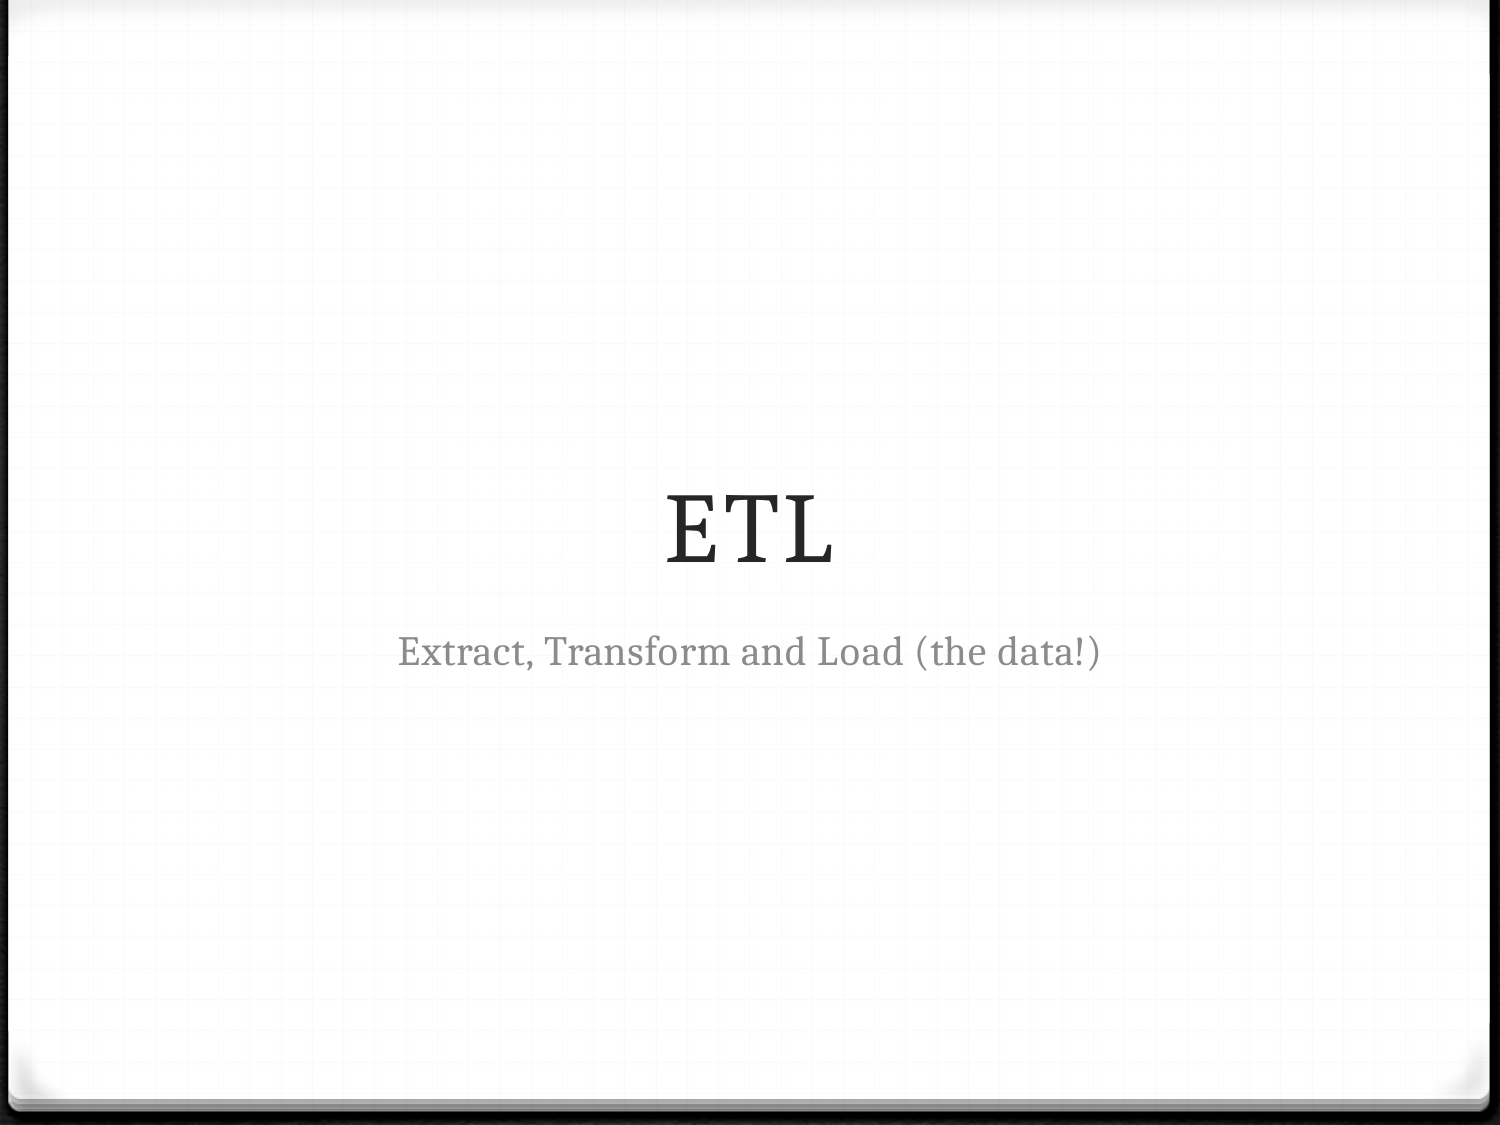

# ETL
Extract, Transform and Load (the data!)